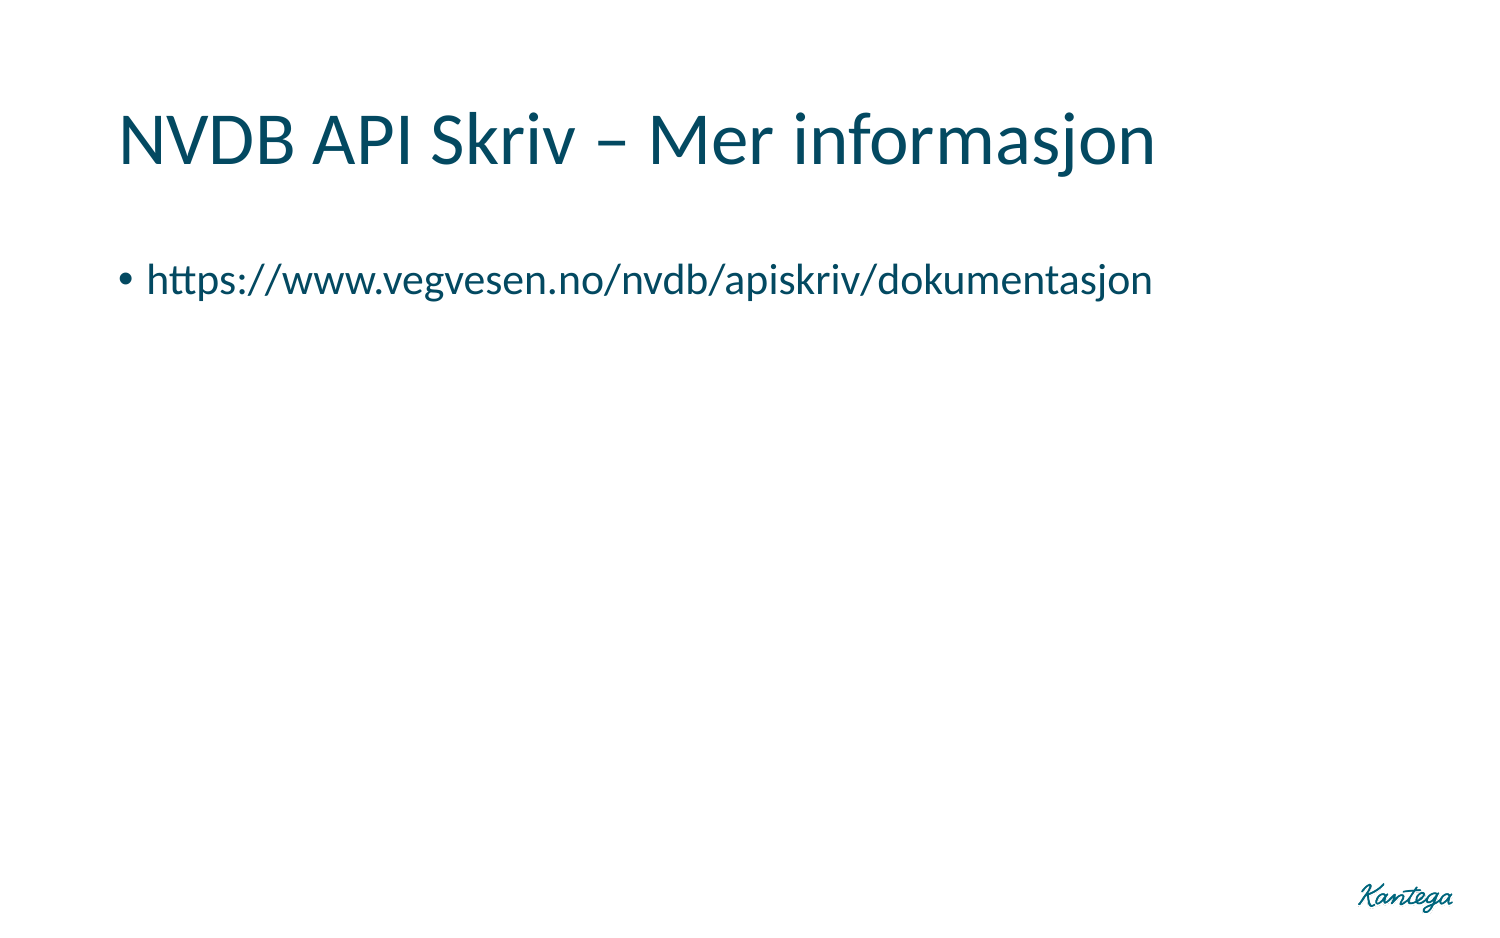

# NVDB API Skriv – Mer informasjon
https://www.vegvesen.no/nvdb/apiskriv/dokumentasjon